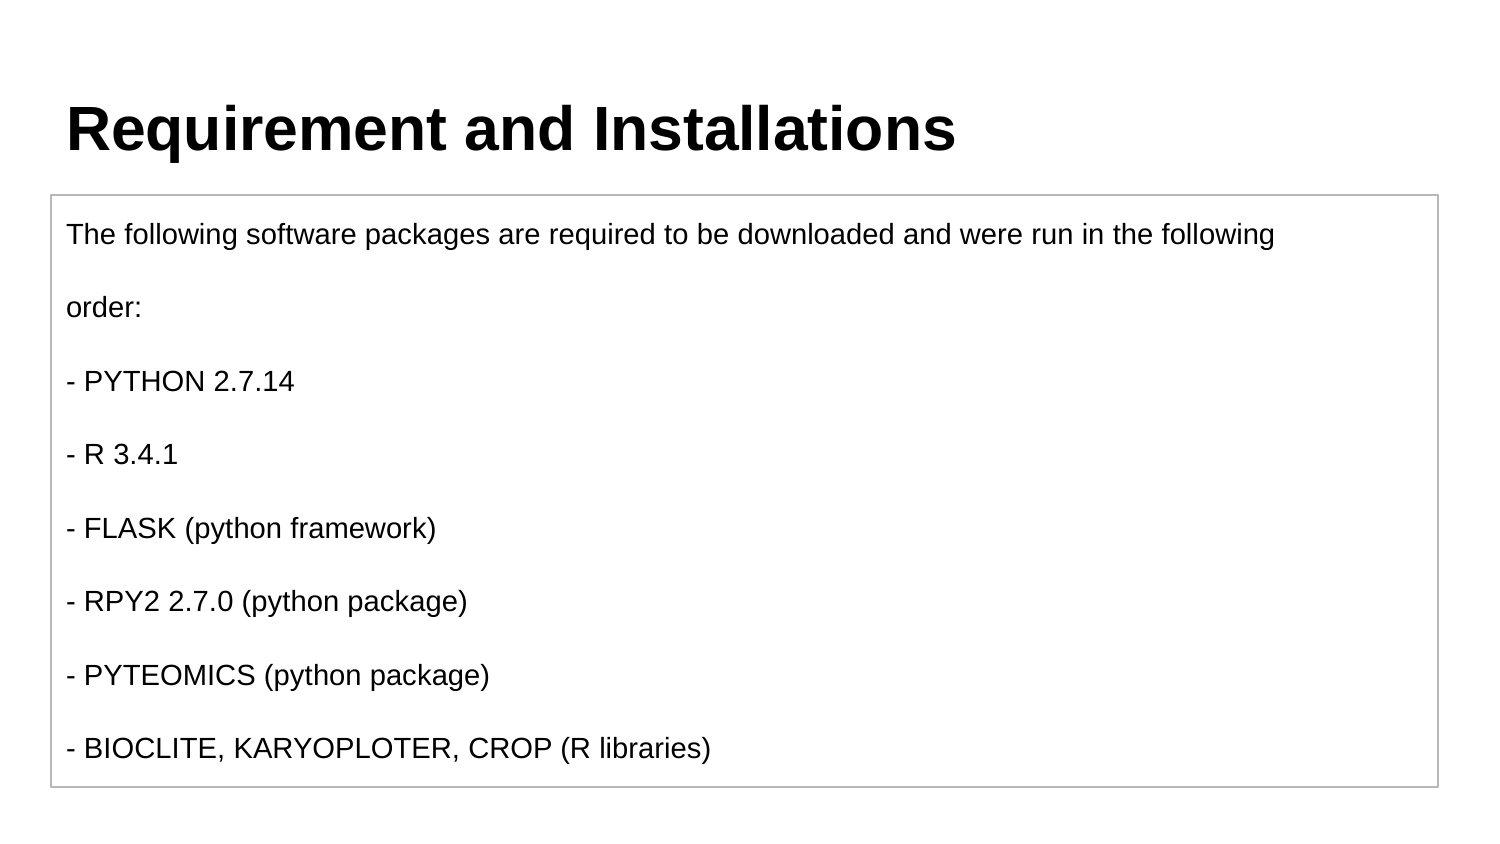

# Requirement and Installations
The following software packages are required to be downloaded and were run in the following
order:
- PYTHON 2.7.14
- R 3.4.1
- FLASK (python framework)
- RPY2 2.7.0 (python package)
- PYTEOMICS (python package)
- BIOCLITE, KARYOPLOTER, CROP (R libraries)